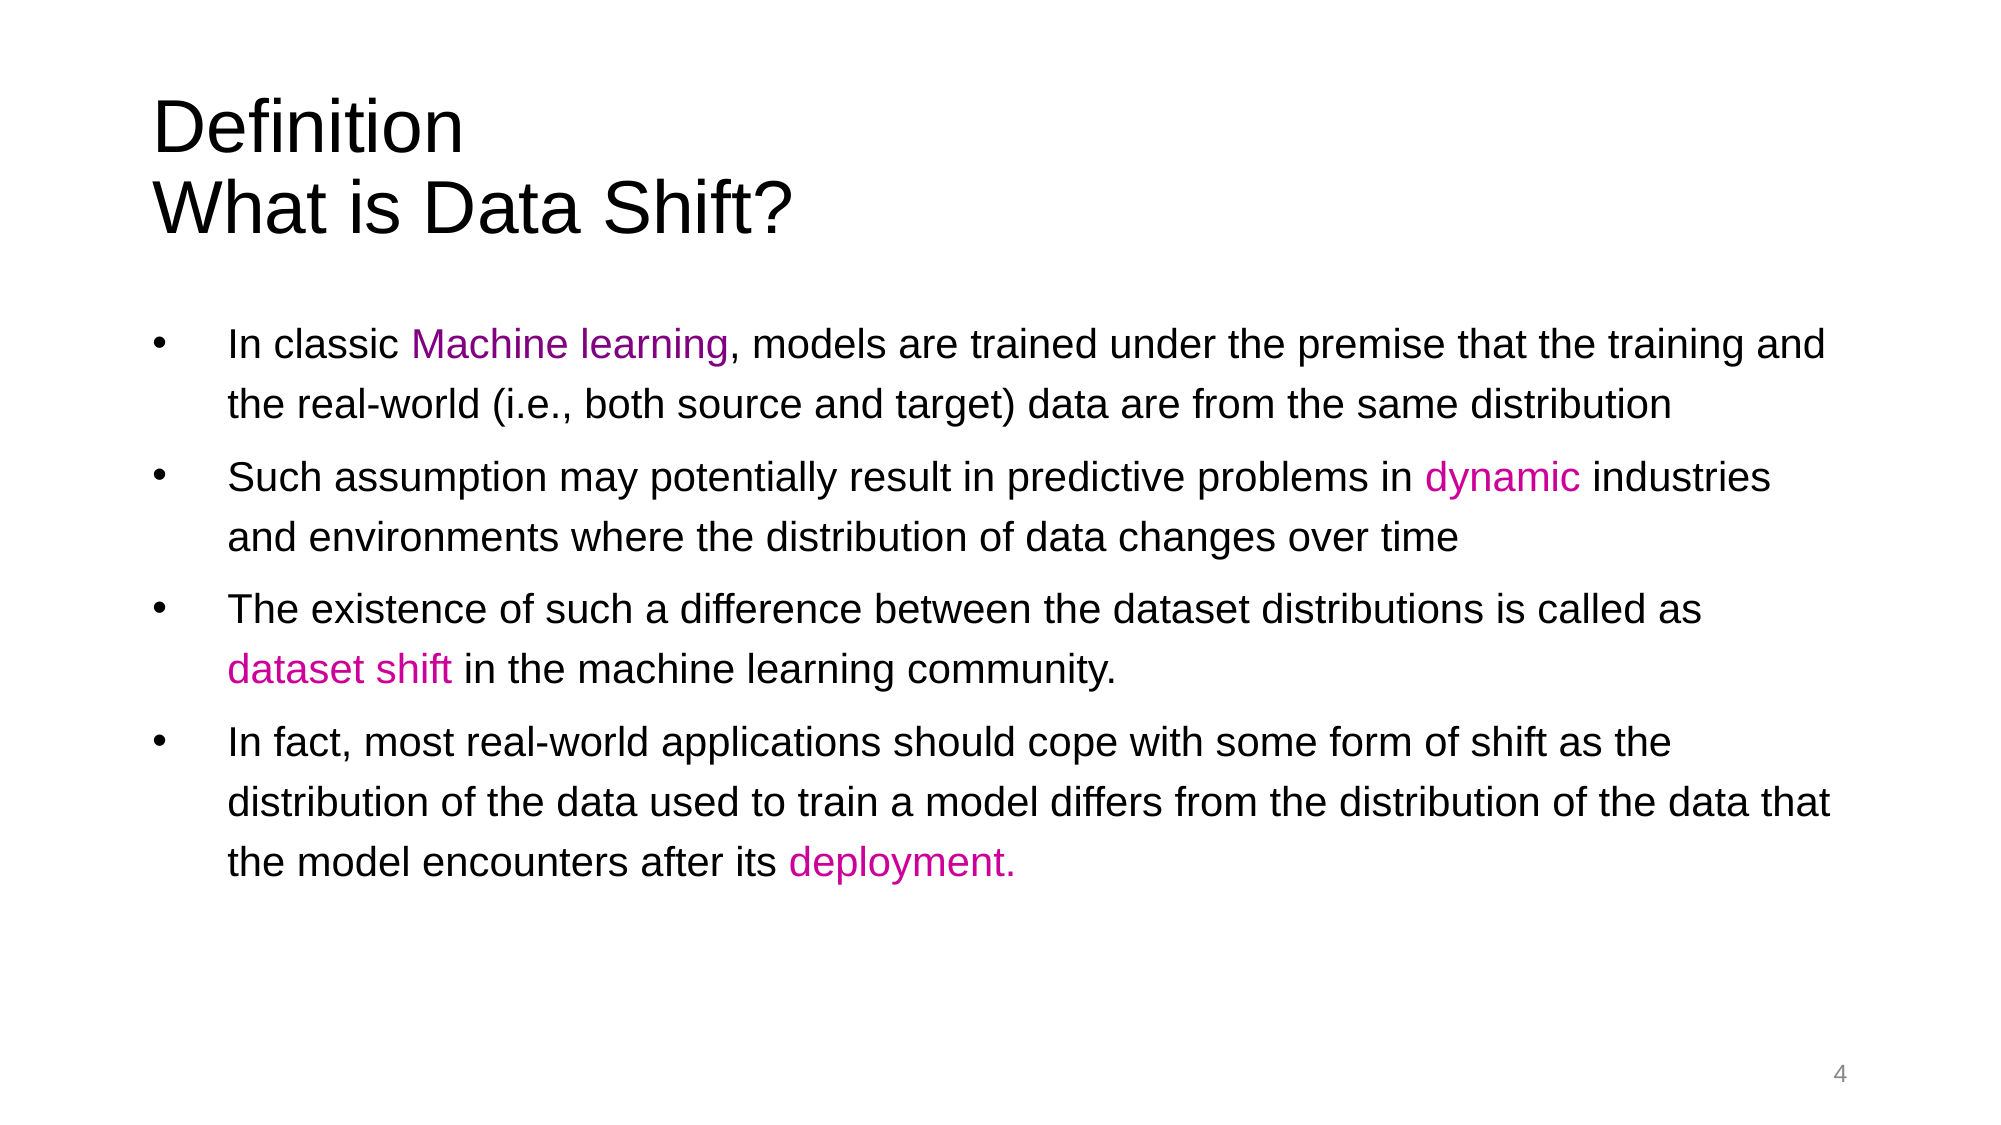

# Definition What is Data Shift?
In classic Machine learning, models are trained under the premise that the training and the real-world (i.e., both source and target) data are from the same distribution
Such assumption may potentially result in predictive problems in dynamic industries and environments where the distribution of data changes over time
The existence of such a difference between the dataset distributions is called as dataset shift in the machine learning community.
In fact, most real-world applications should cope with some form of shift as the distribution of the data used to train a model differs from the distribution of the data that the model encounters after its deployment.
4